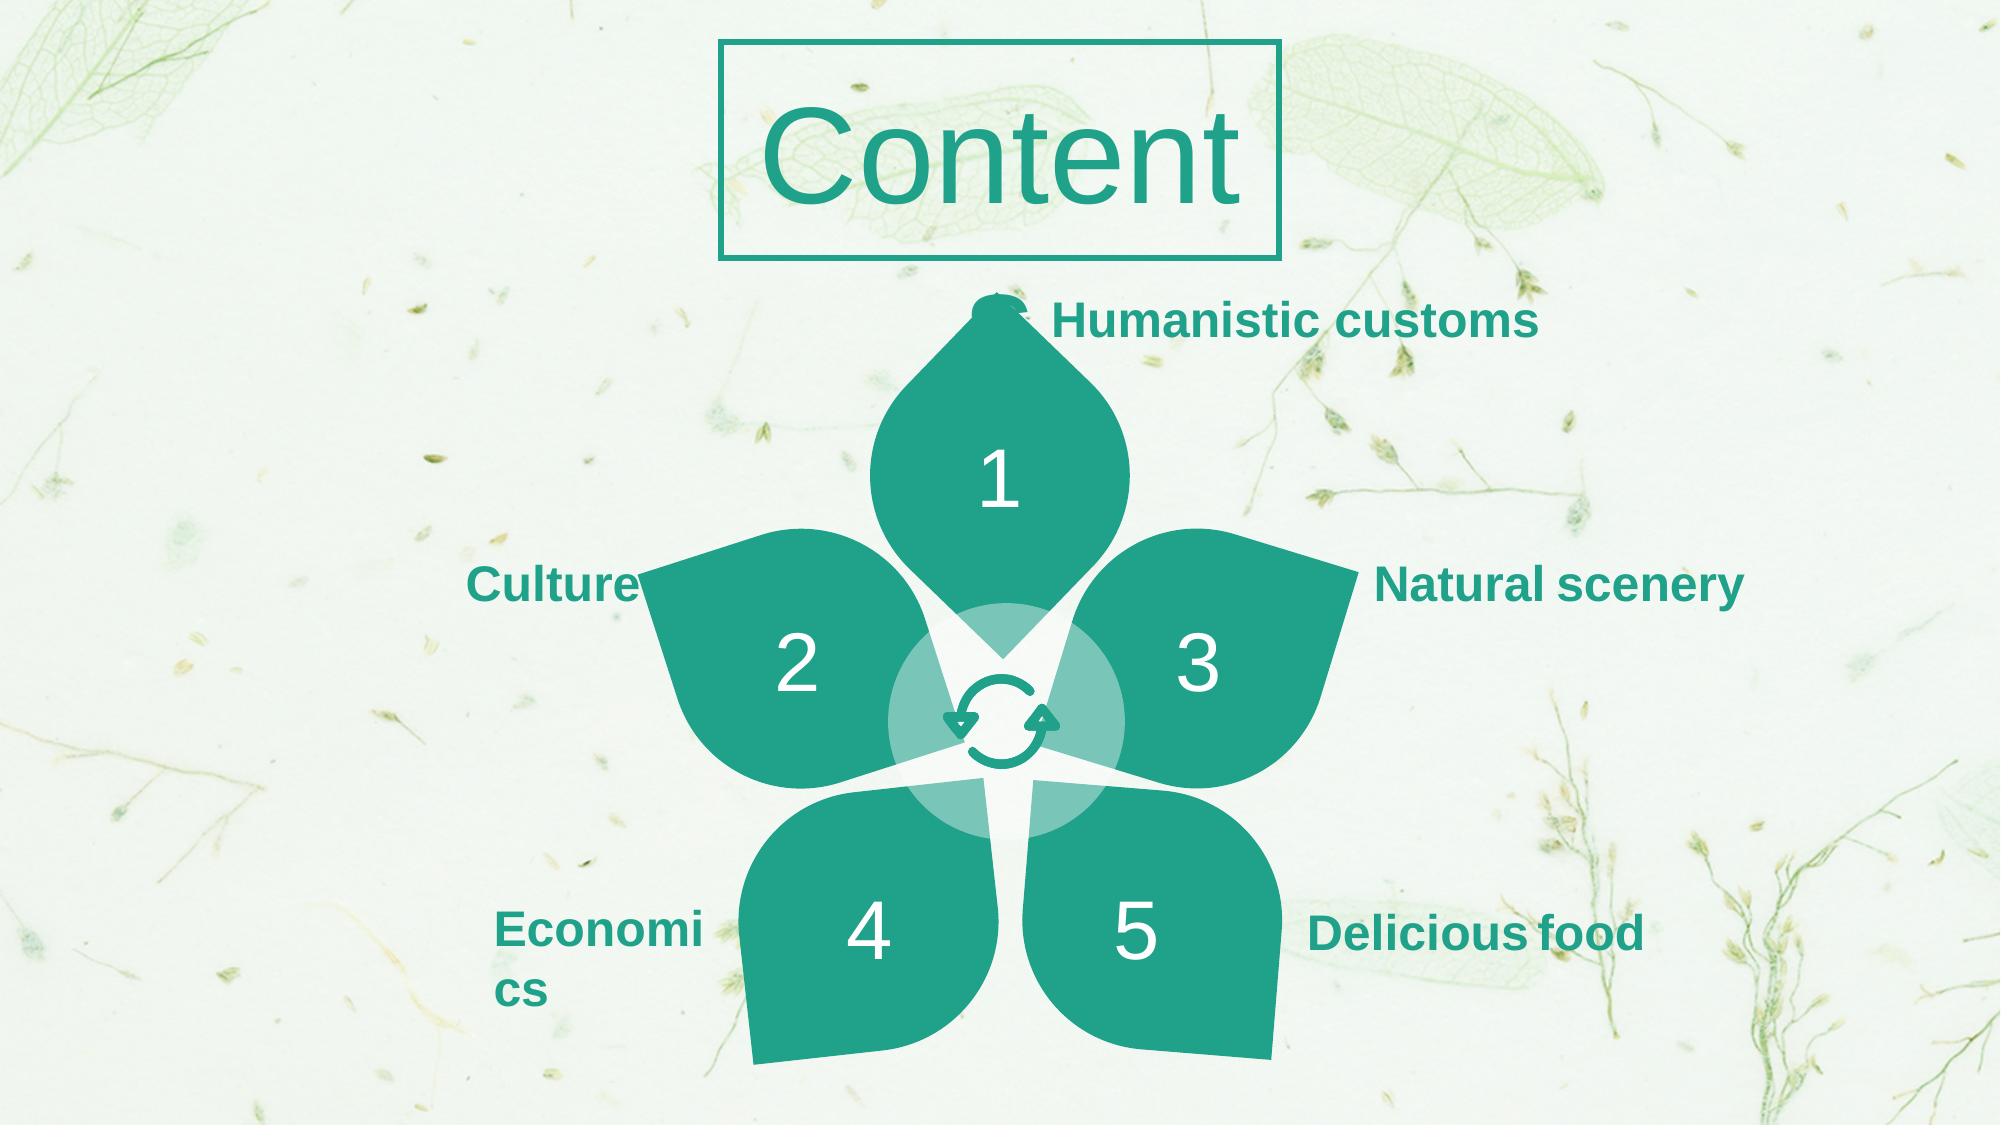

Contents
Humanistic customs

1

Culture
Natural scenery
2
3

4
5
Economics
Delicious food